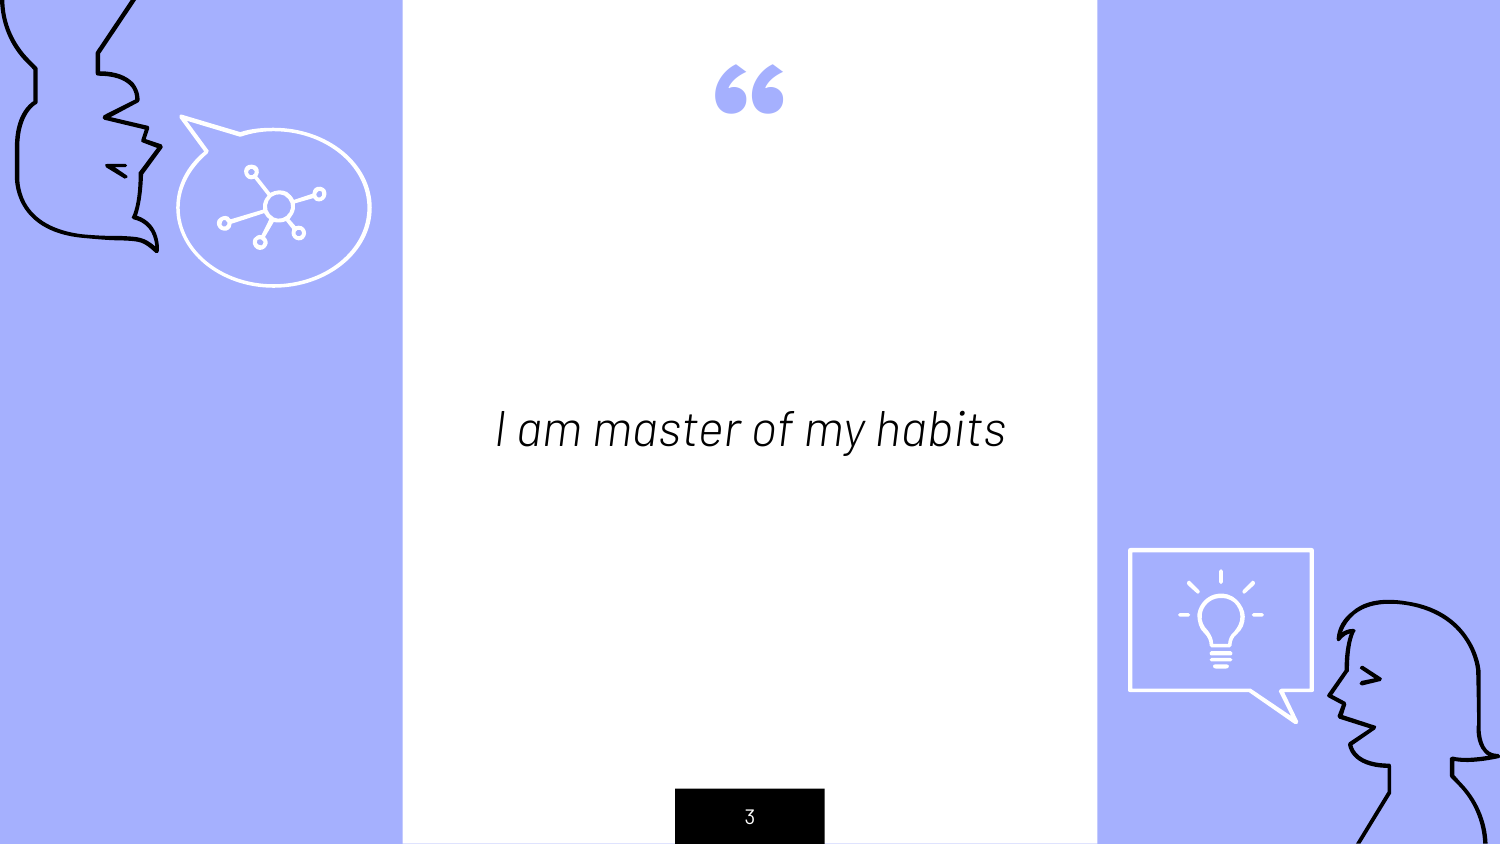

I am master of my habits
3